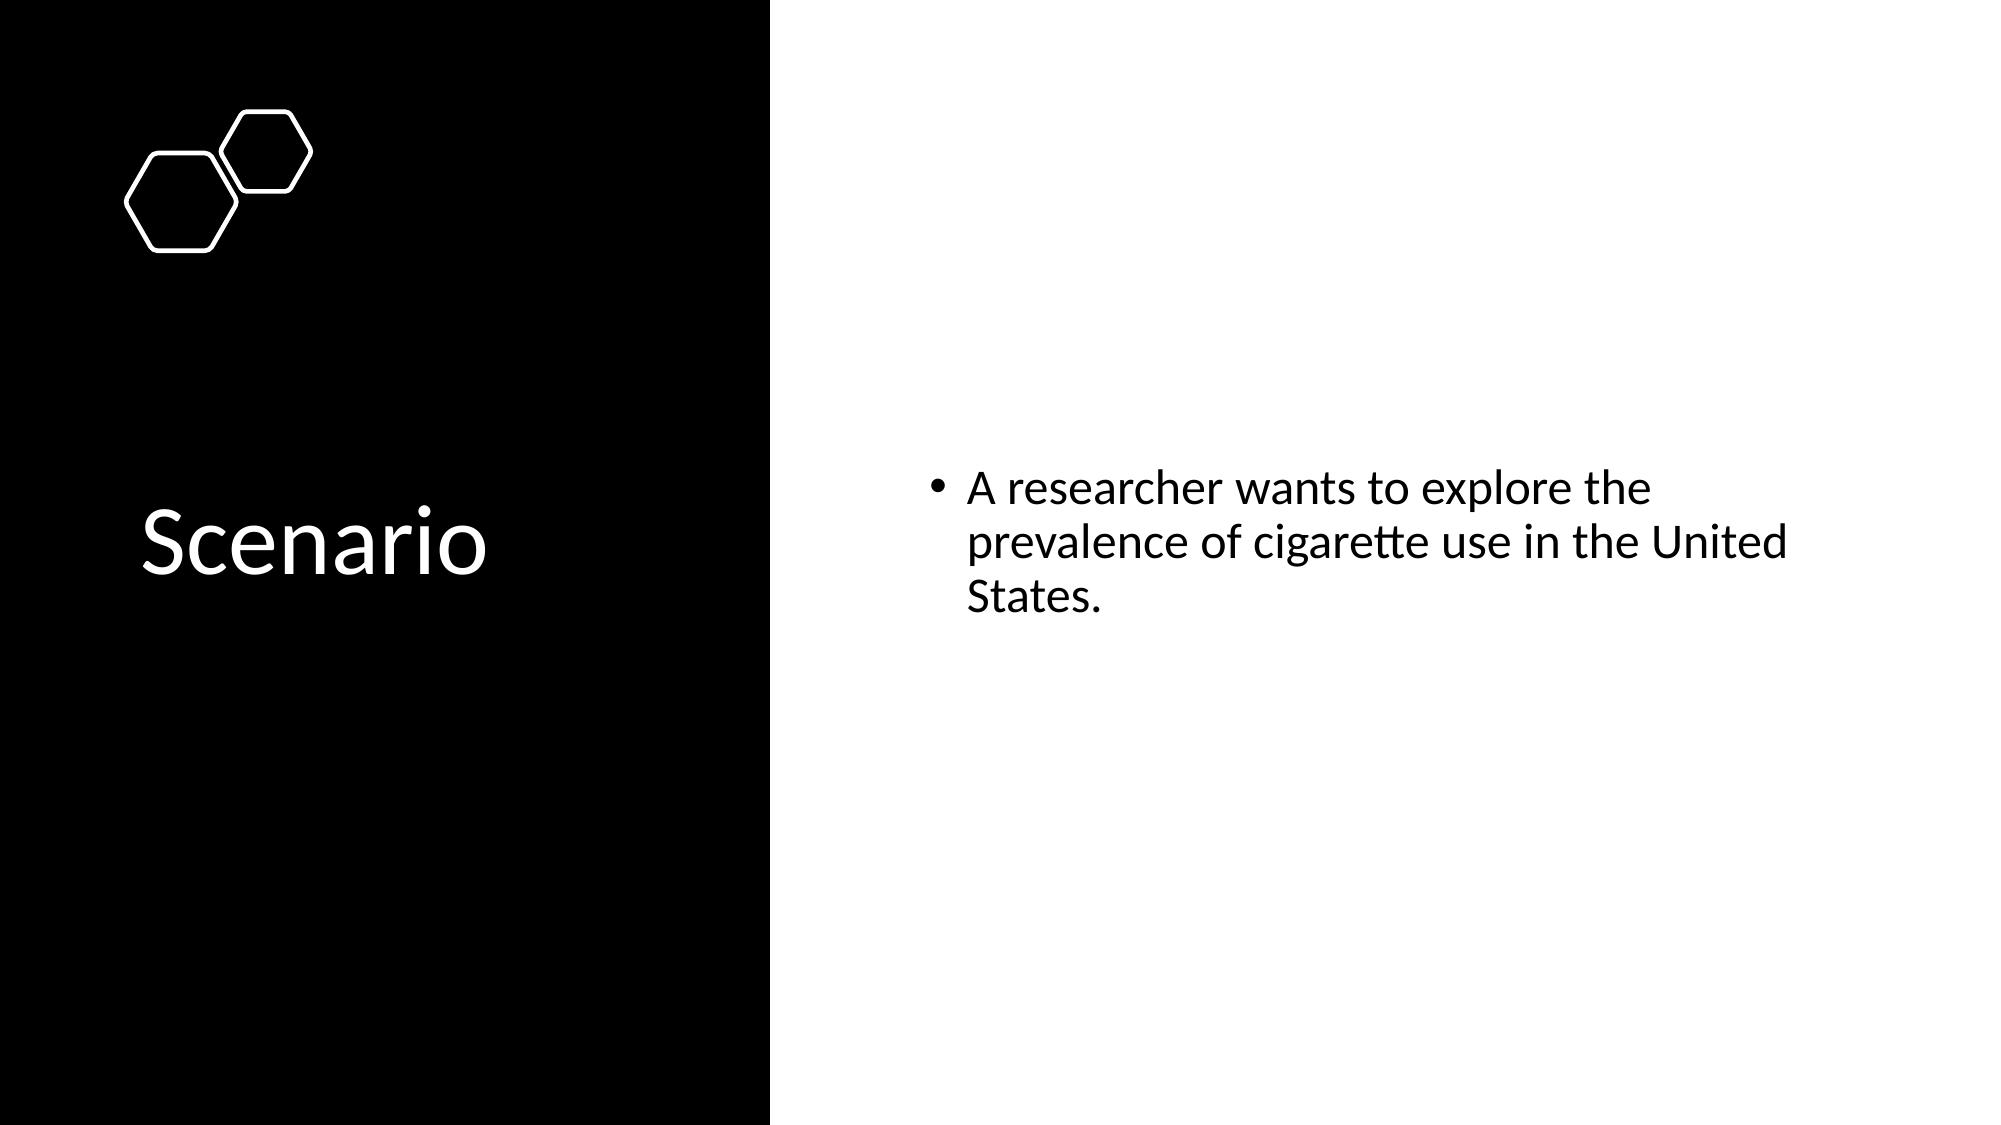

# Scenario
A researcher wants to explore the prevalence of cigarette use in the United States.